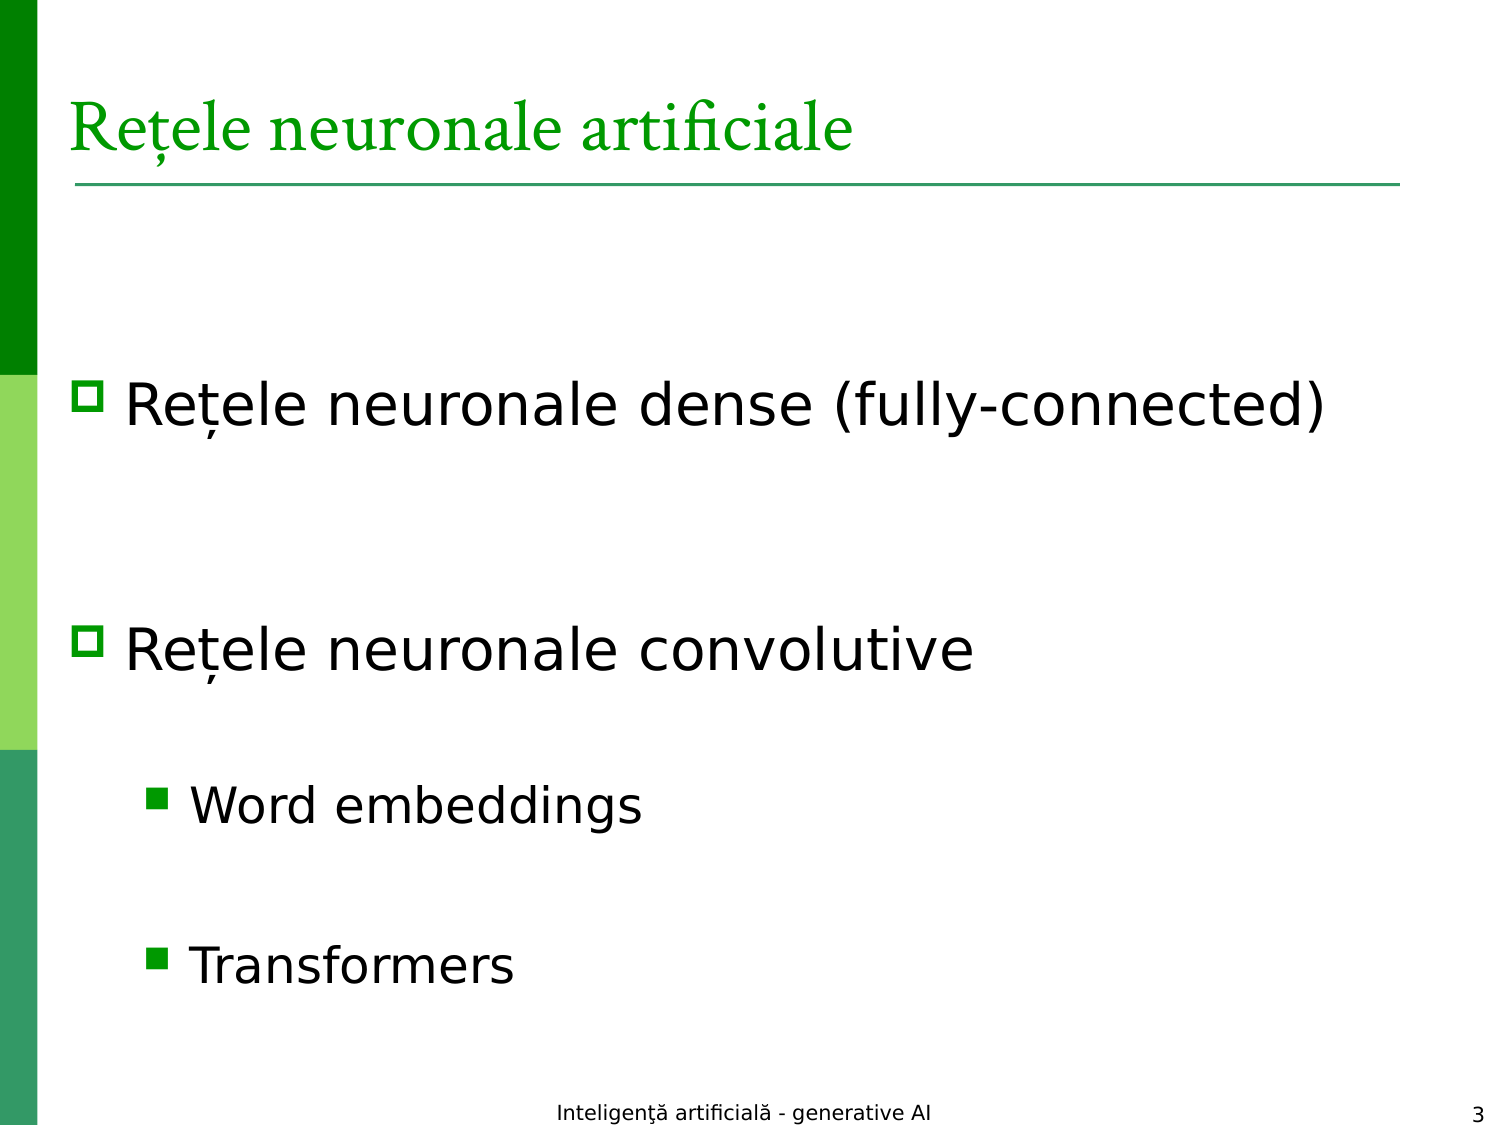

# Rețele neuronale artificiale

Rețele neuronale dense (fully-connected)

Rețele neuronale convolutive

Word embeddings

Transformers
Inteligenţă artificială - generative AI
3